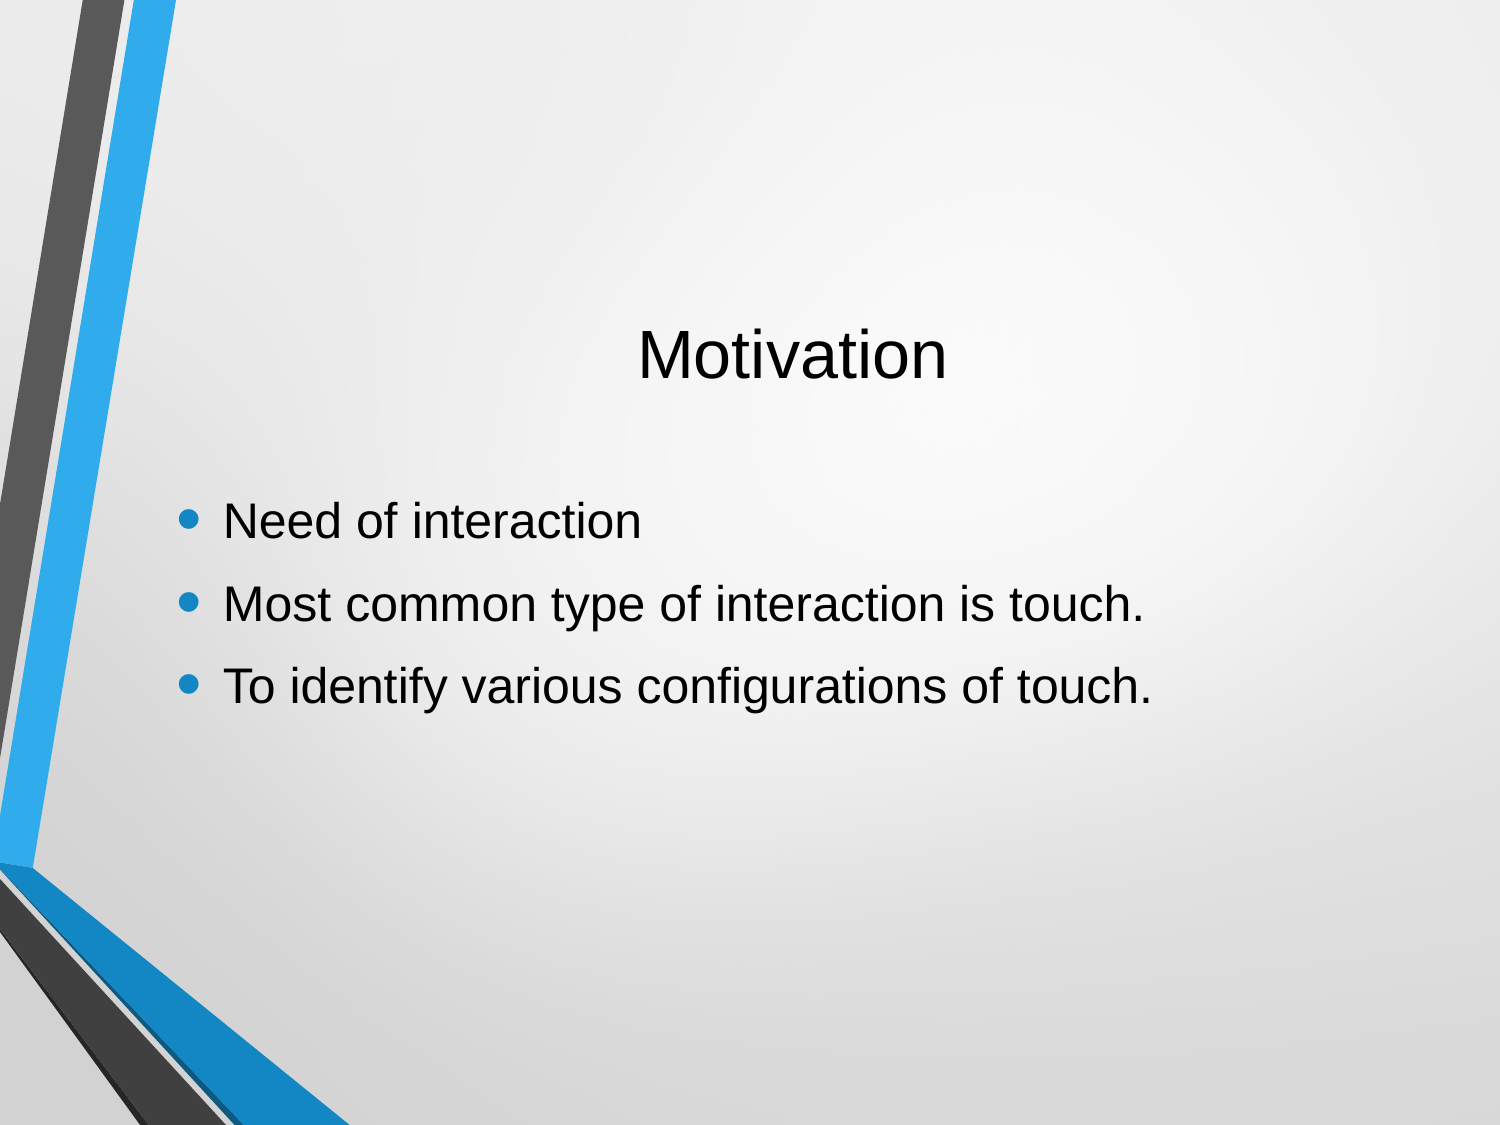

# Motivation
Need of interaction
Most common type of interaction is touch.
To identify various configurations of touch.